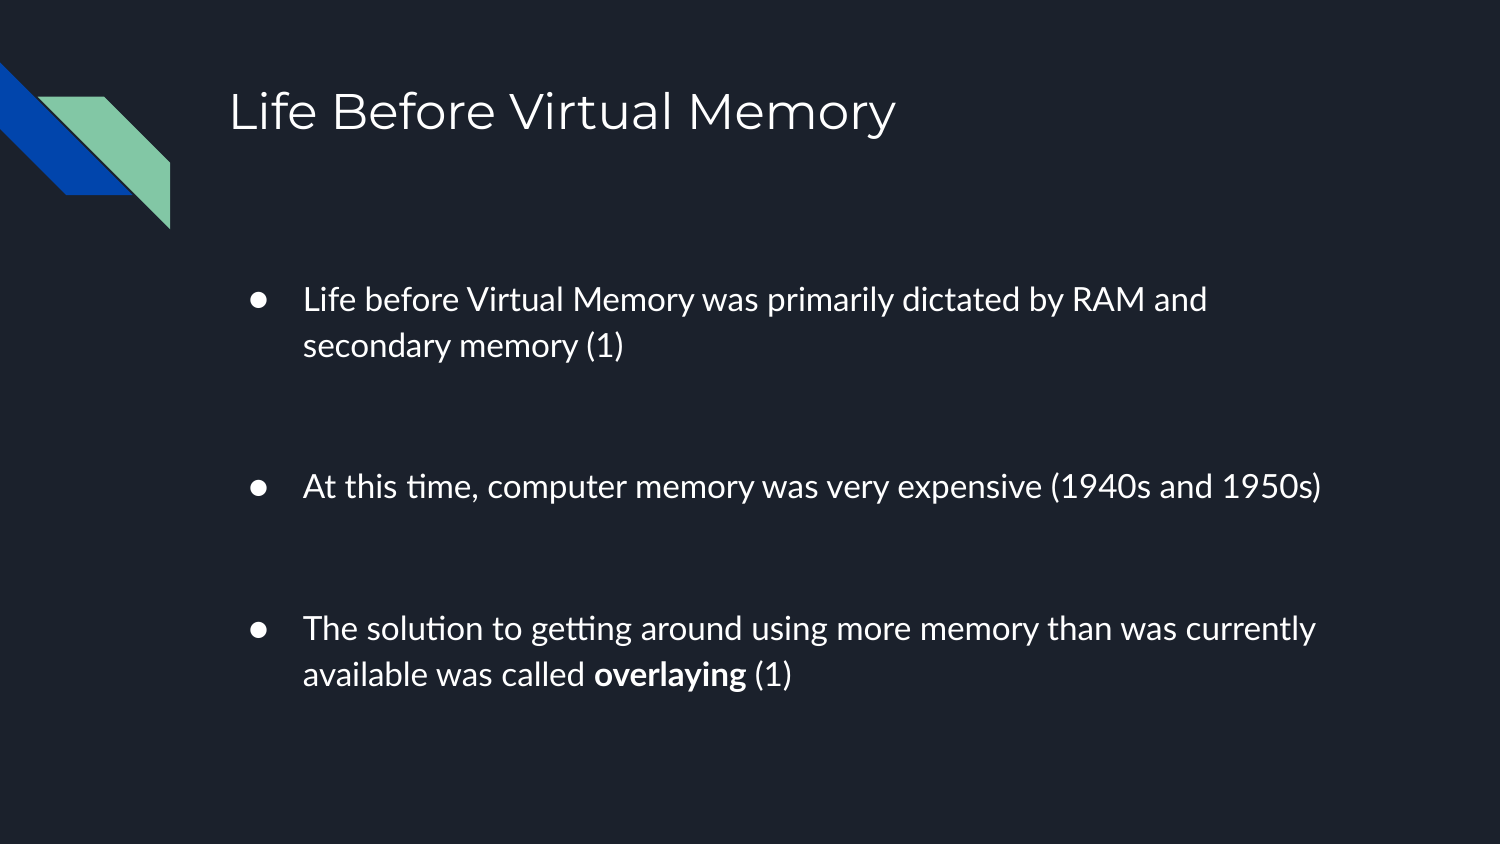

# Life Before Virtual Memory
Life before Virtual Memory was primarily dictated by RAM and secondary memory (1)

At this time, computer memory was very expensive (1940s and 1950s)

The solution to getting around using more memory than was currently available was called overlaying (1)